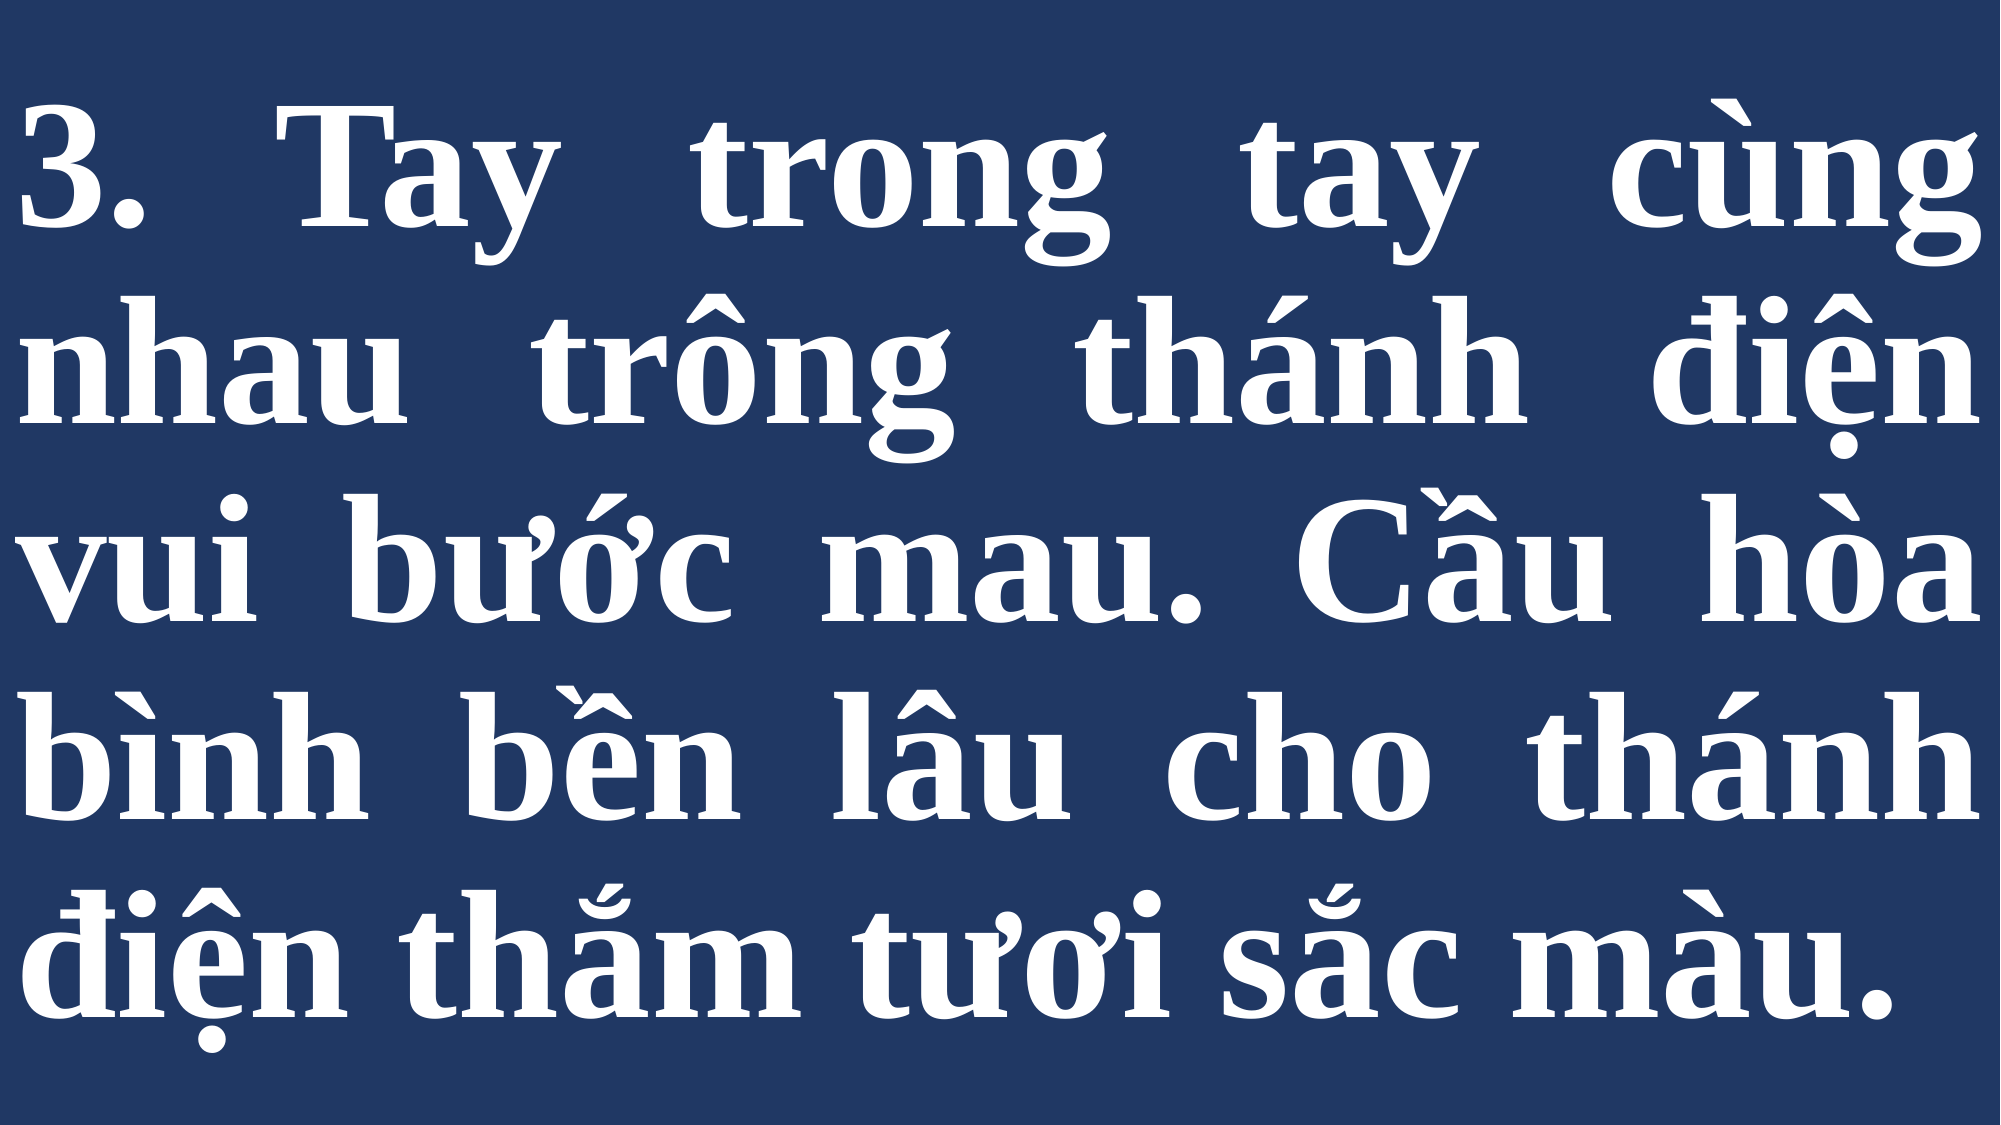

# 3. Tay trong tay cùng nhau trông thánh điện vui bước mau. Cầu hòa bình bền lâu cho thánh điện thắm tươi sắc màu.